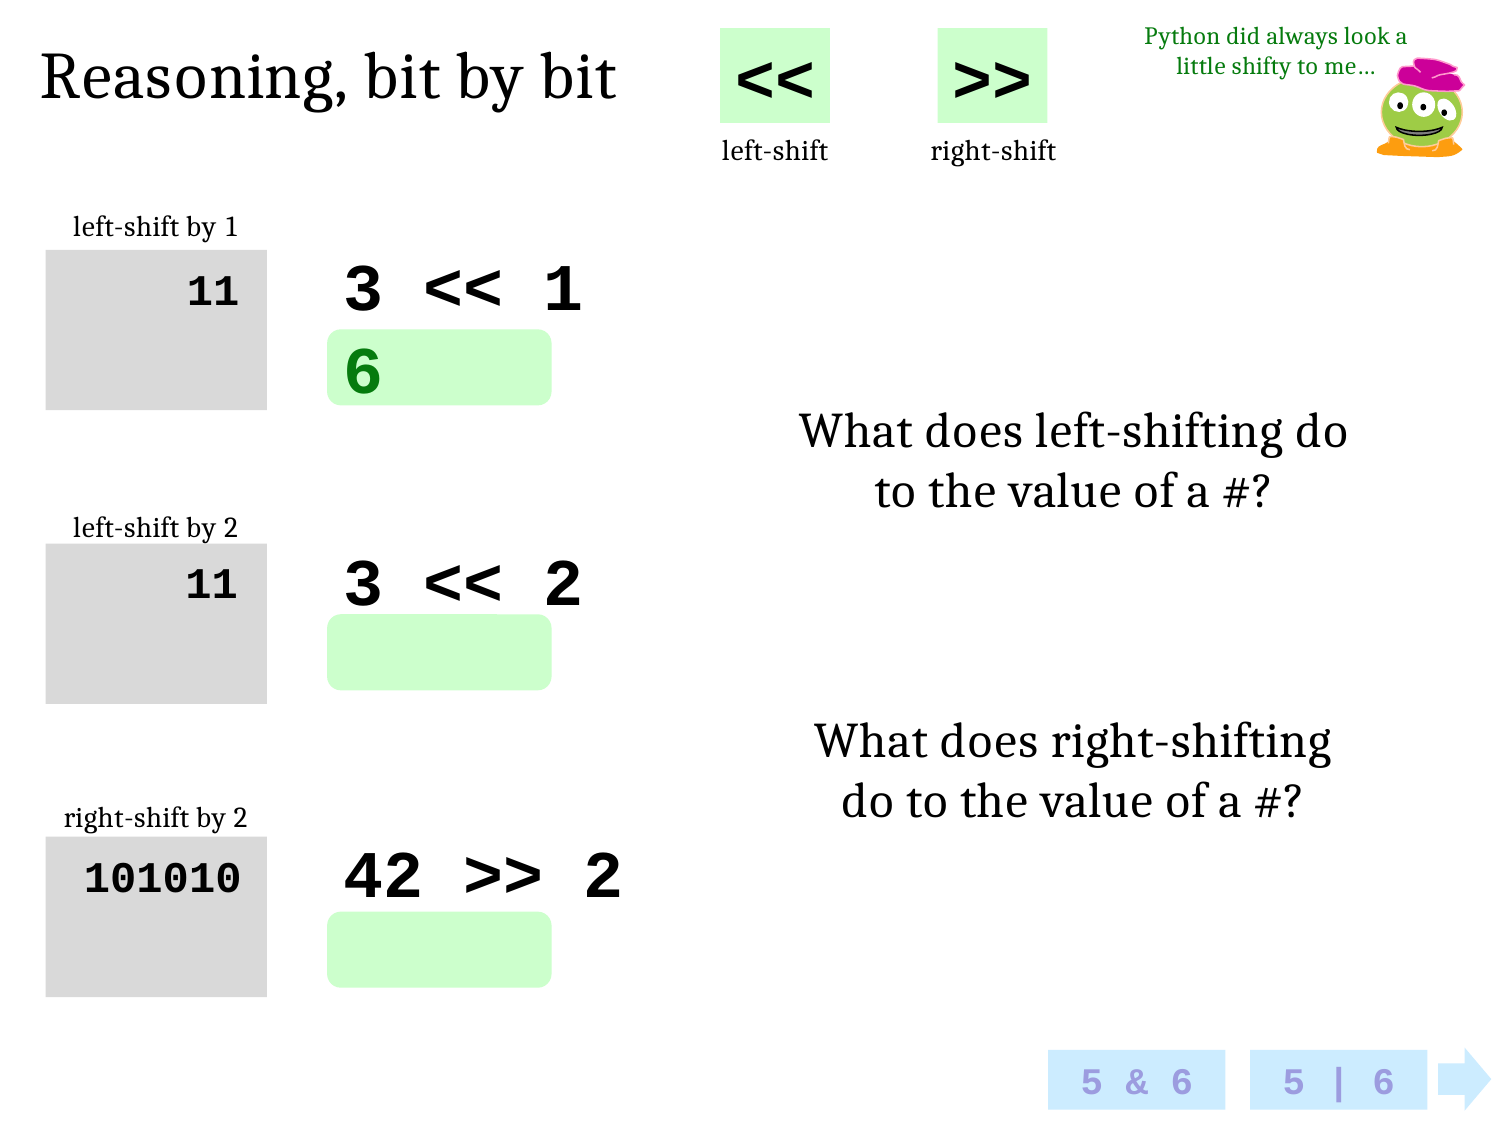

Python did always look a little shifty to me…
Reasoning, bit by bit
<<
>>

left-shift
right-shift
left-shift by 1
3 << 1

    11
6

What does left-shifting do to the value of a #?
left-shift by 2
3 << 2

    11

What does right-shifting do to the value of a #?
right-shift by 2
42 >> 2

101010

5 & 6
5 | 6